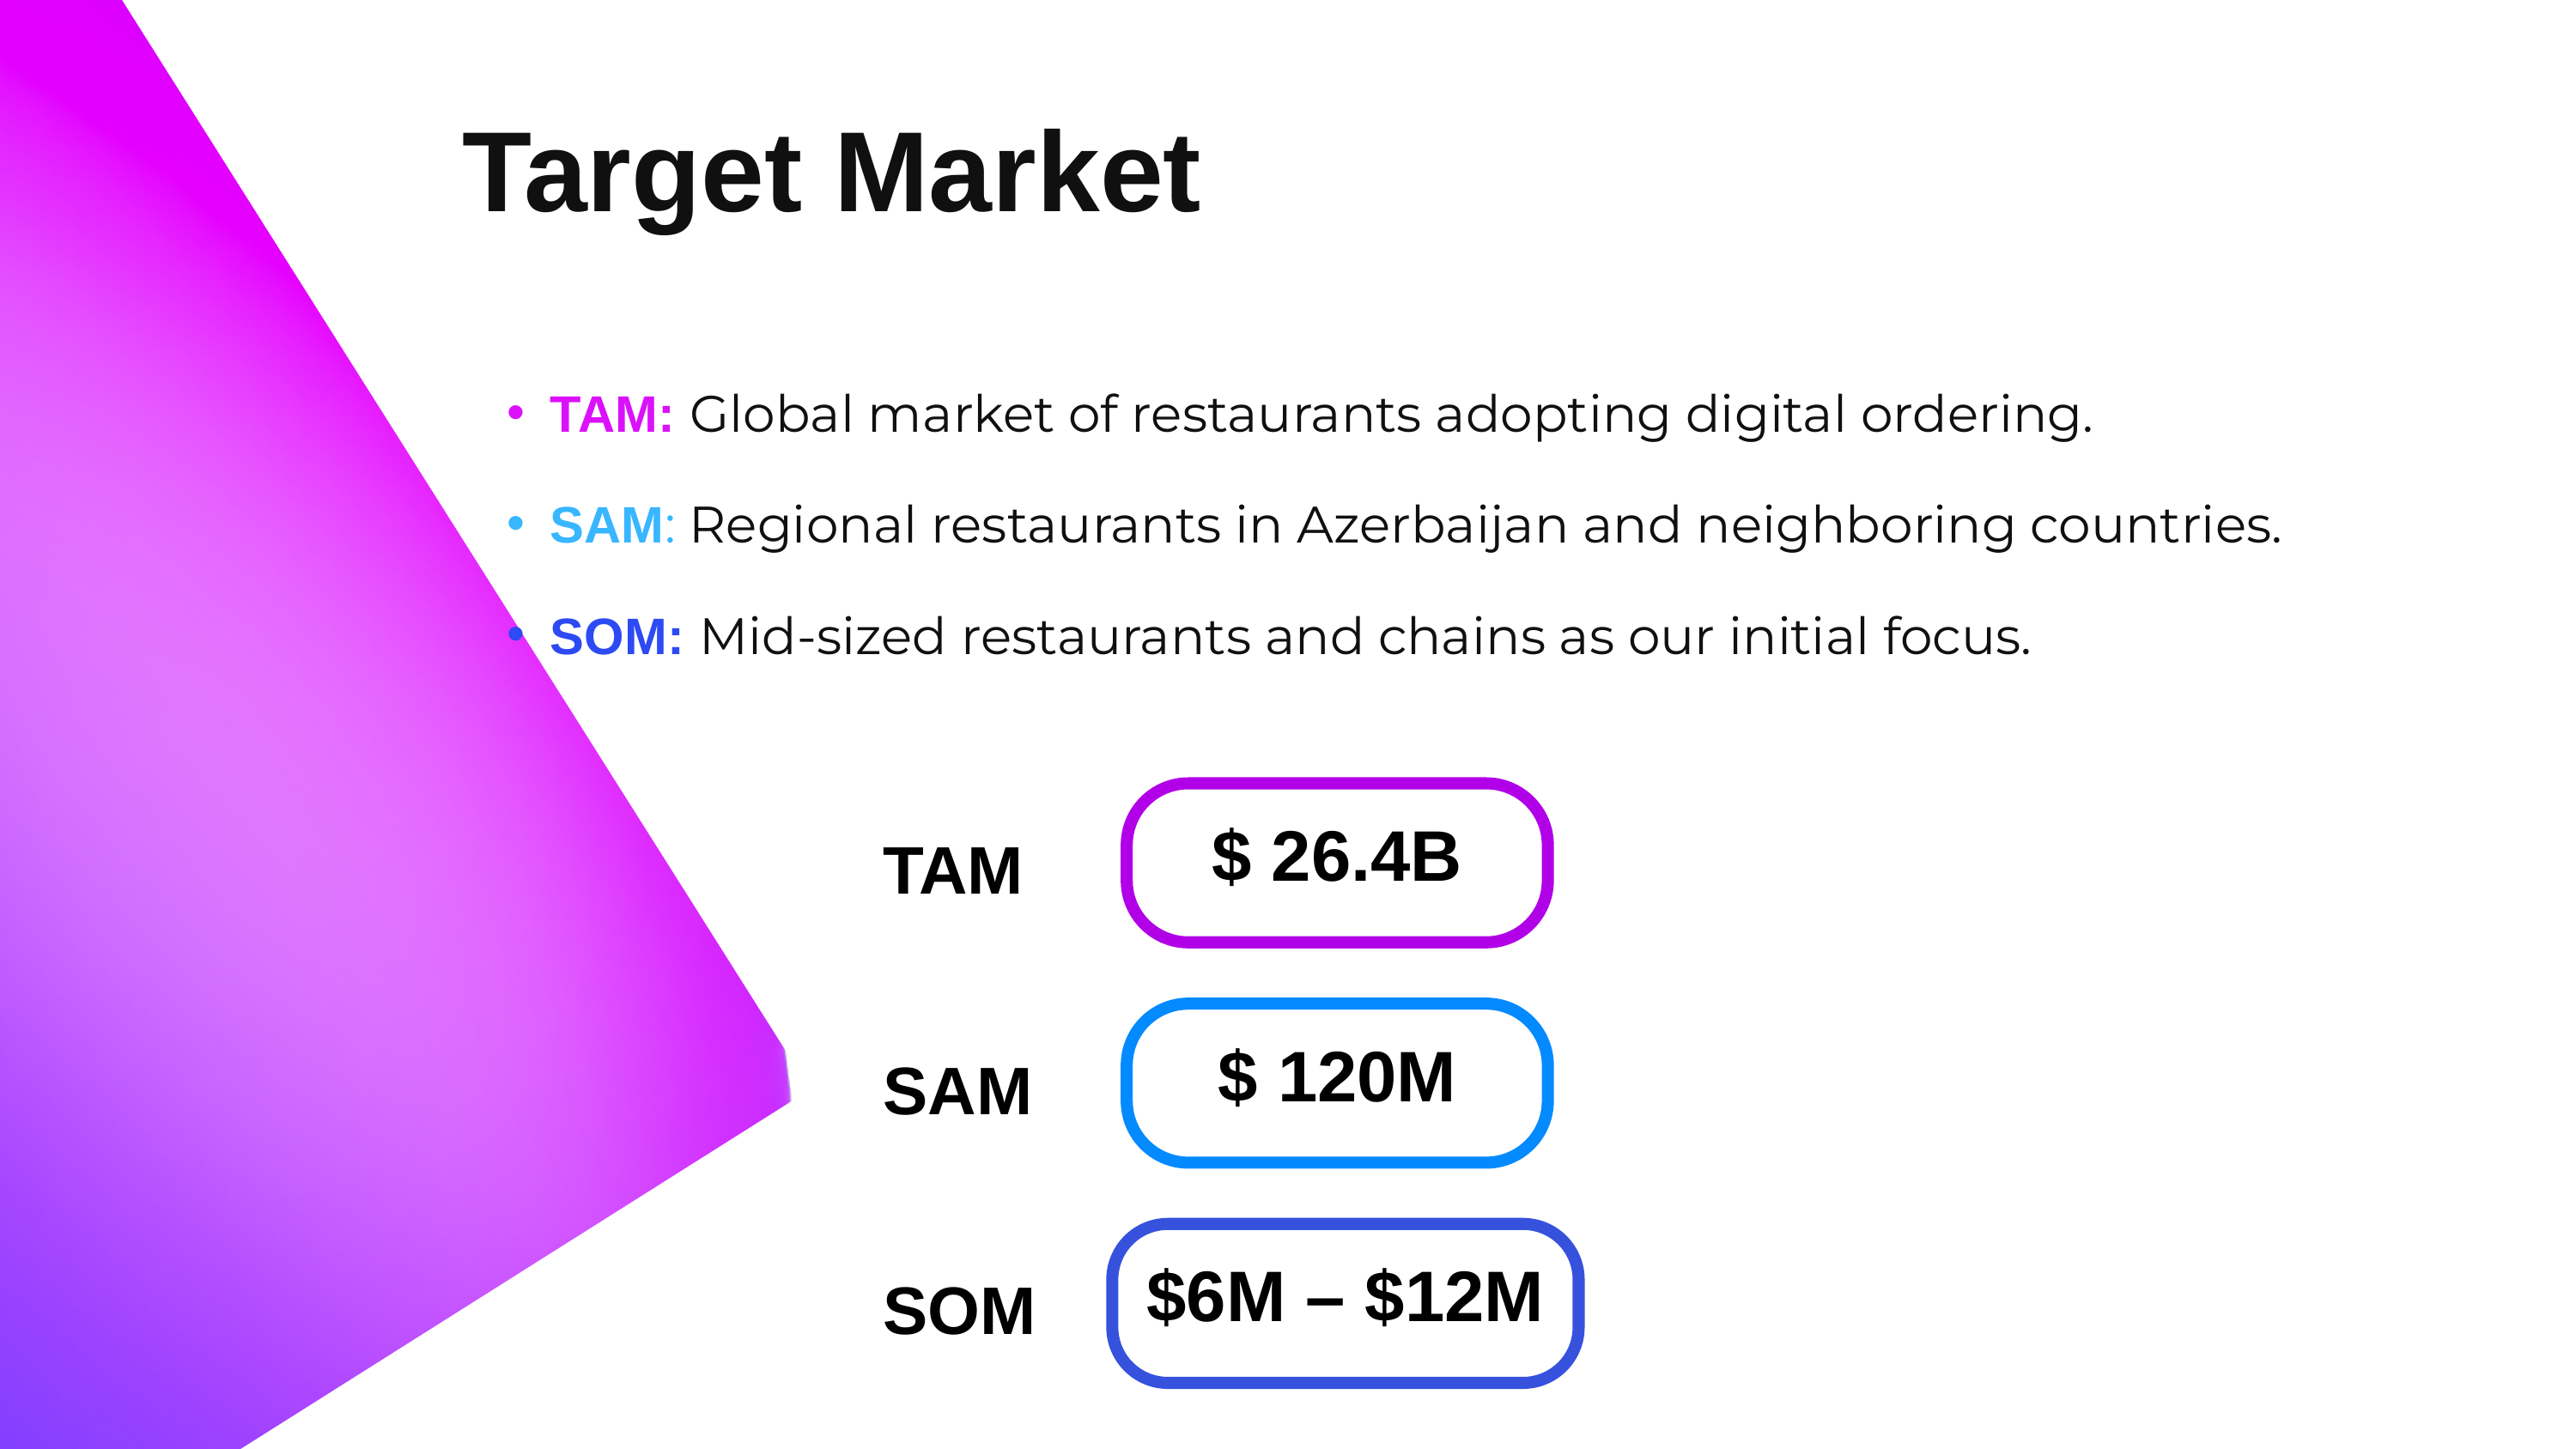

Target Market
TAM: Global market of restaurants adopting digital ordering.
SAM: Regional restaurants in Azerbaijan and neighboring countries.
SOM: Mid-sized restaurants and chains as our initial focus.

$ 26.4B
TAM

$ 120M
SAM

$6M – $12M
SOM